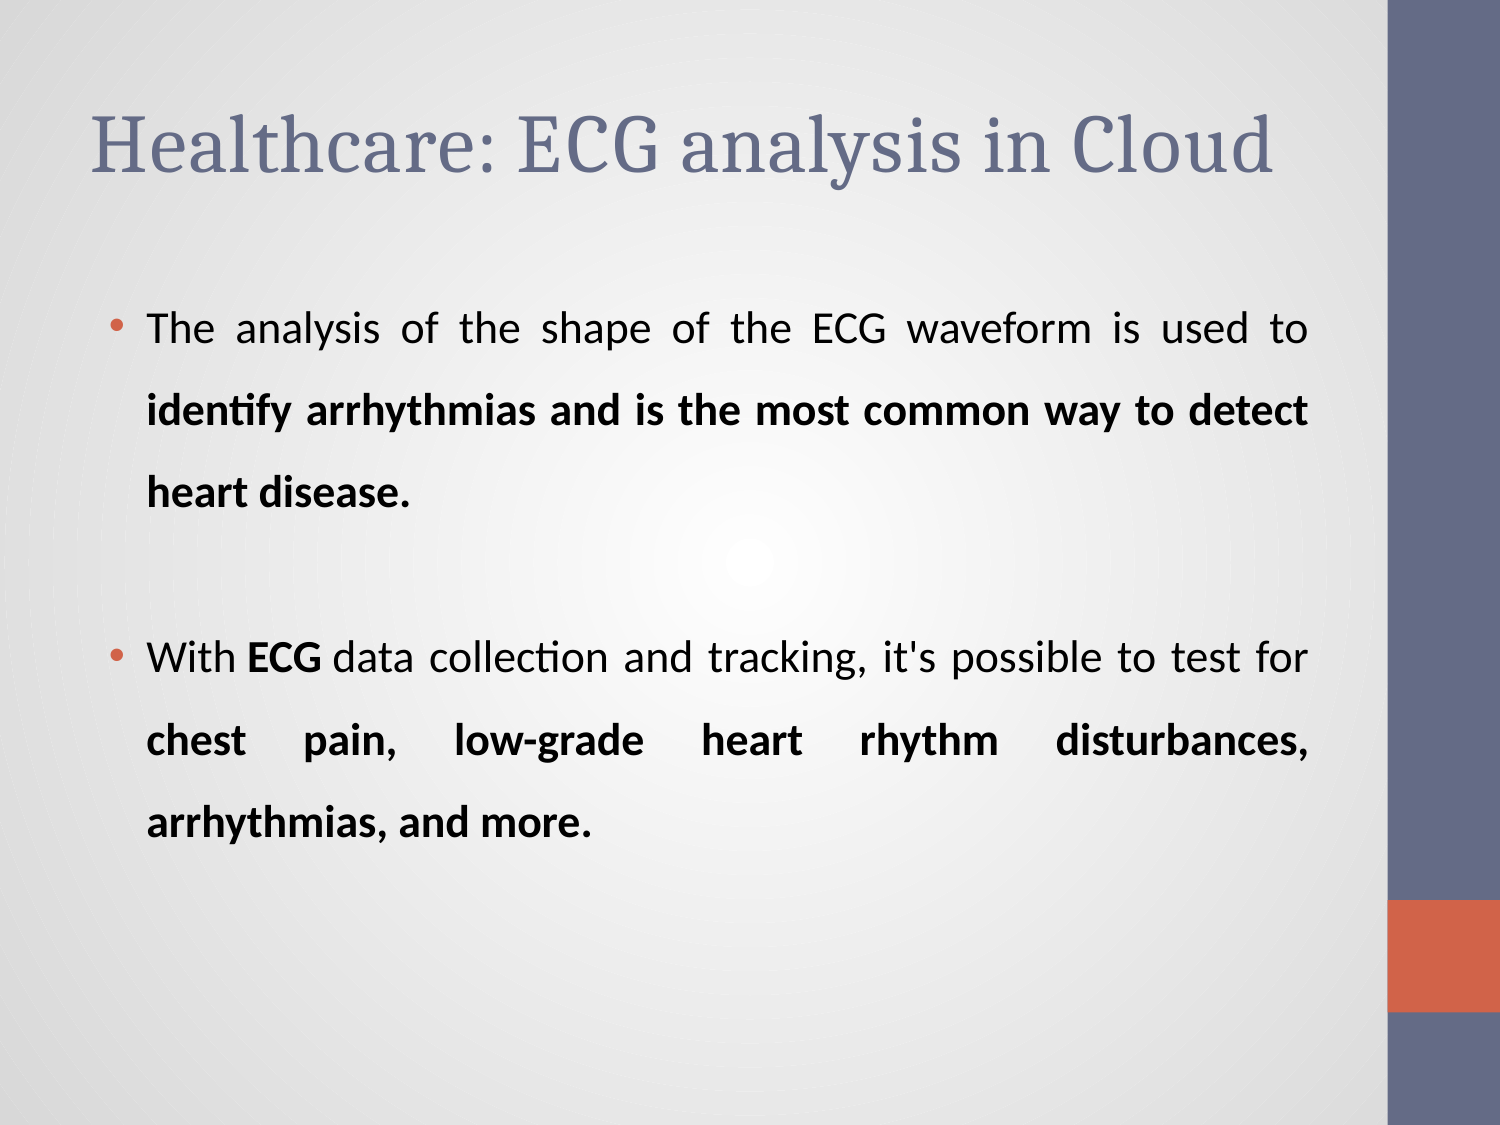

# Healthcare: ECG analysis in Cloud
The analysis of the shape of the ECG waveform is used to identify arrhythmias and is the most common way to detect heart disease.

With ECG data collection and tracking, it's possible to test for chest pain, low-grade heart rhythm disturbances, arrhythmias, and more.